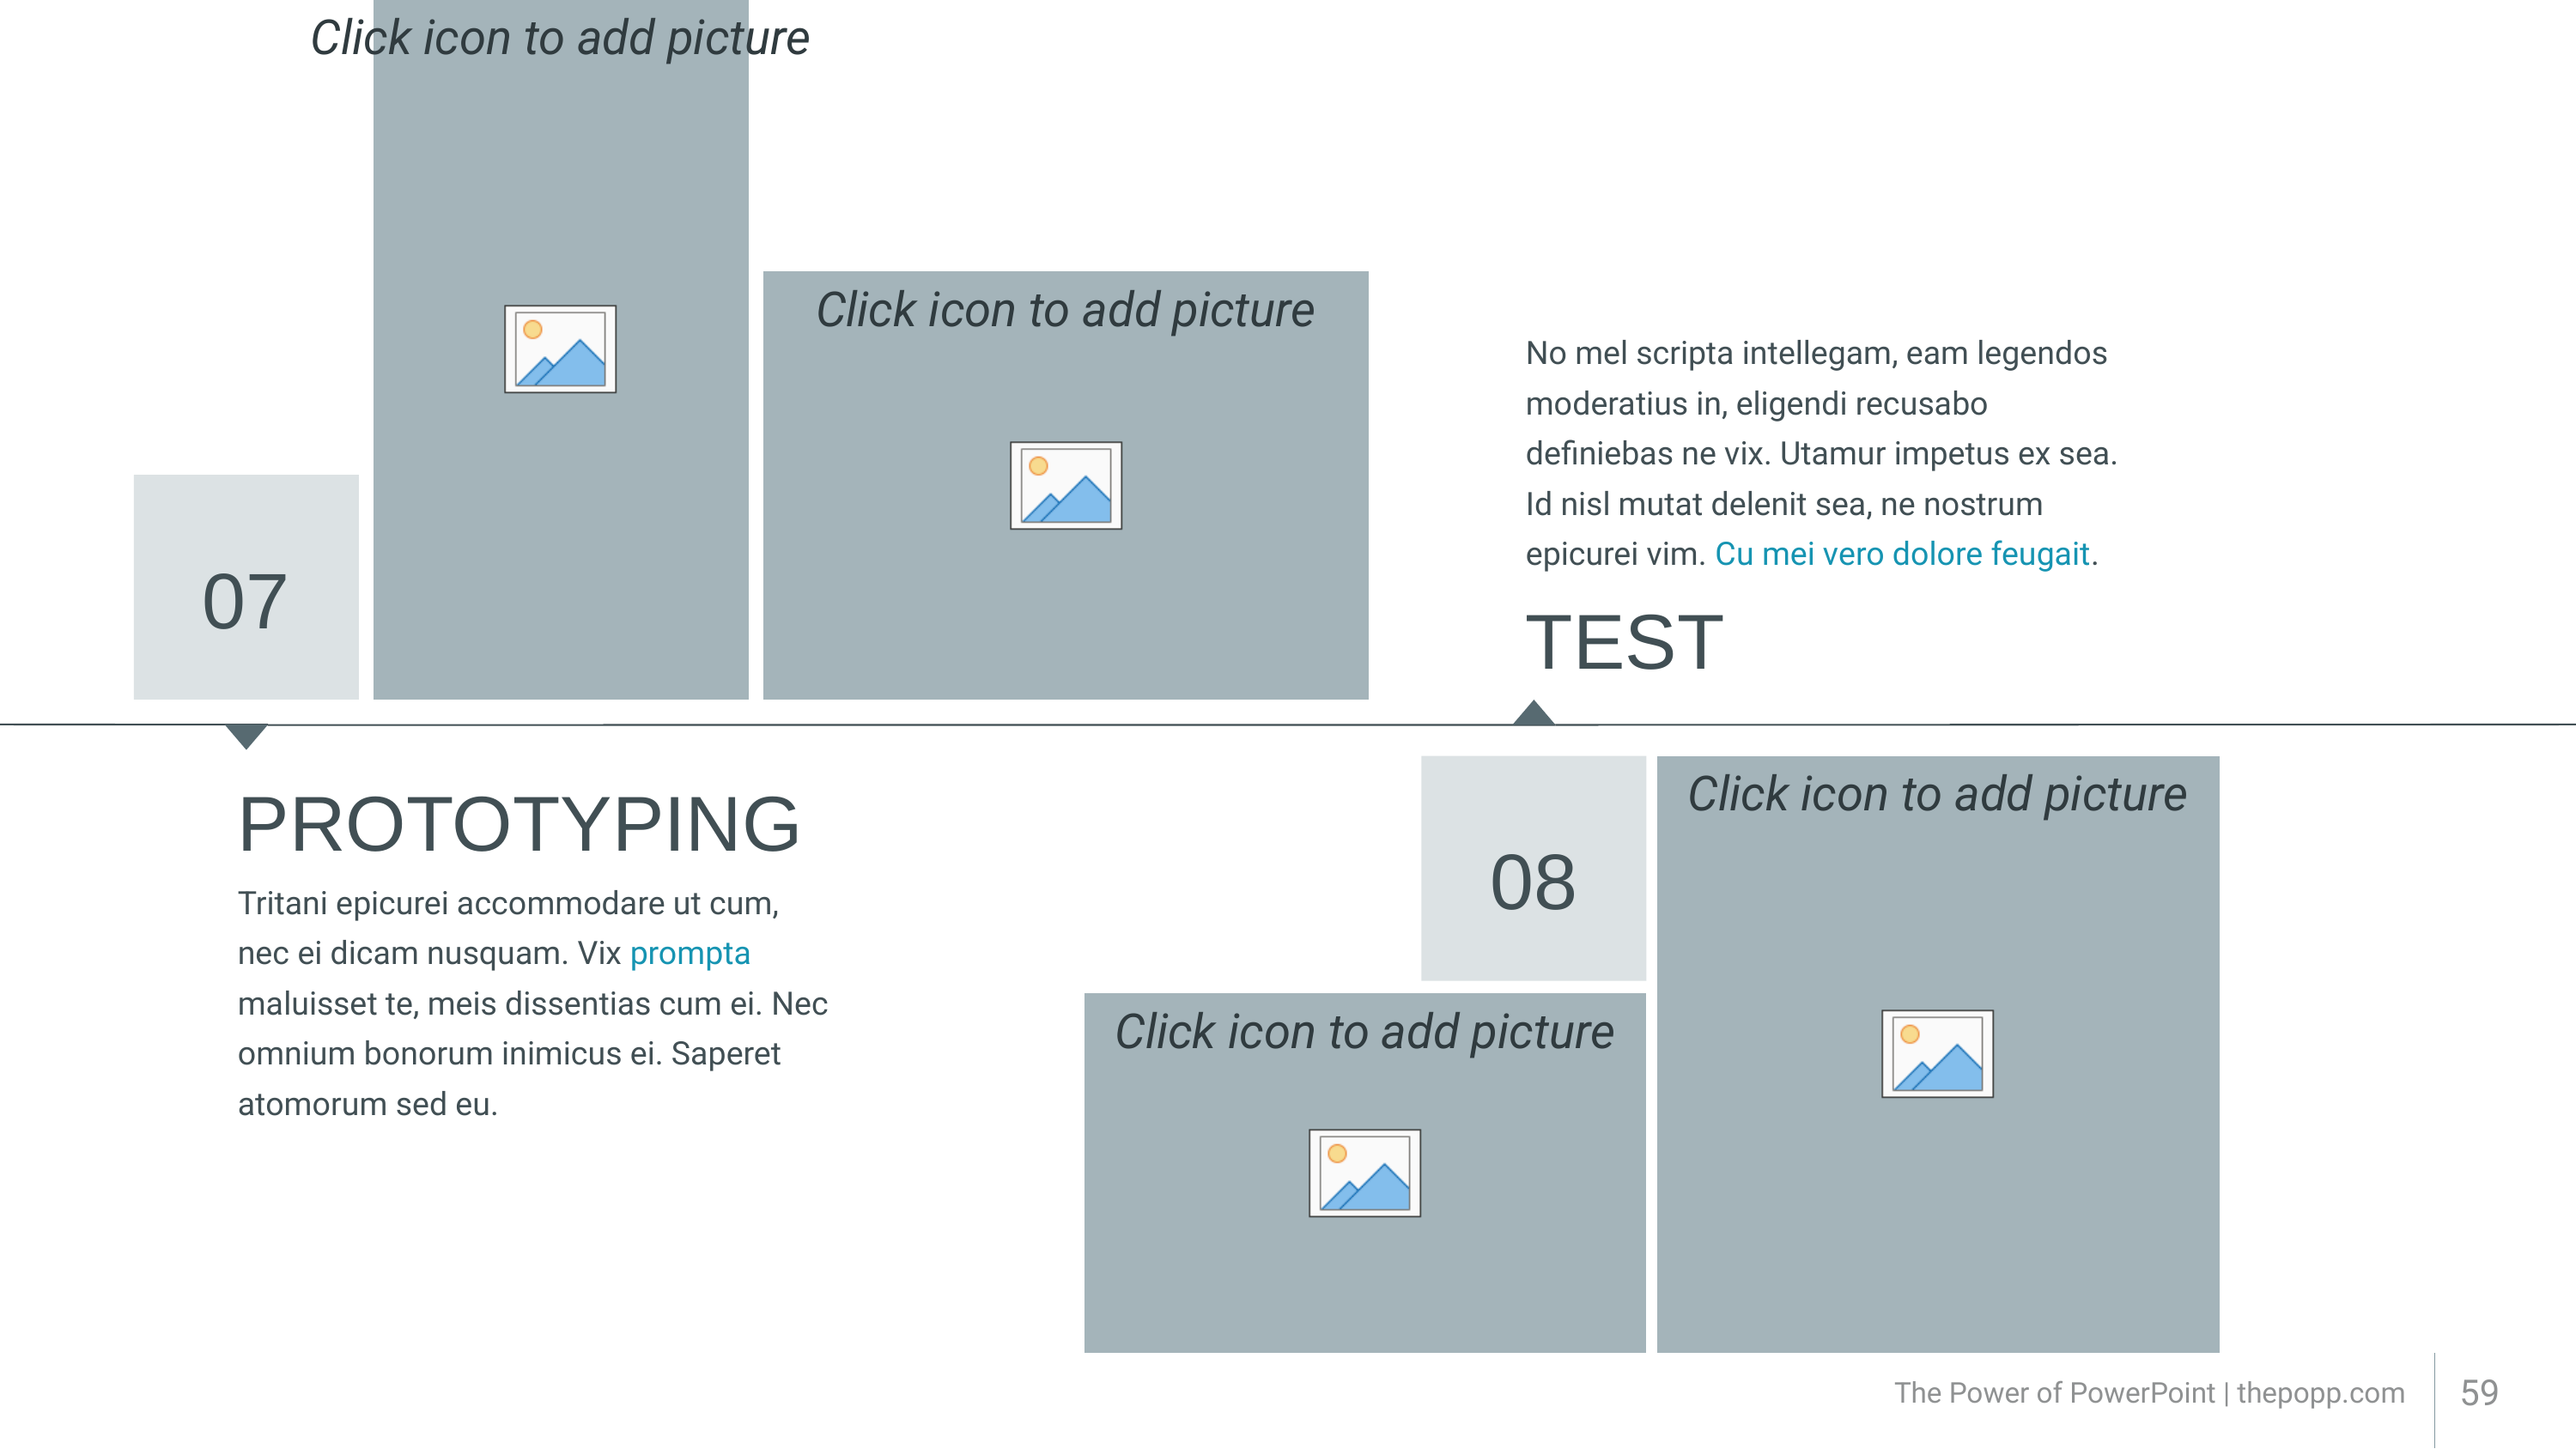

No mel scripta intellegam, eam legendos moderatius in, eligendi recusabo definiebas ne vix. Utamur impetus ex sea. Id nisl mutat delenit sea, ne nostrum epicurei vim. Cu mei vero dolore feugait.

07
TEST

PROTOTYPING
08
Tritani epicurei accommodare ut cum, nec ei dicam nusquam. Vix prompta maluisset te, meis dissentias cum ei. Nec omnium bonorum inimicus ei. Saperet atomorum sed eu.

59
The Power of PowerPoint | thepopp.com